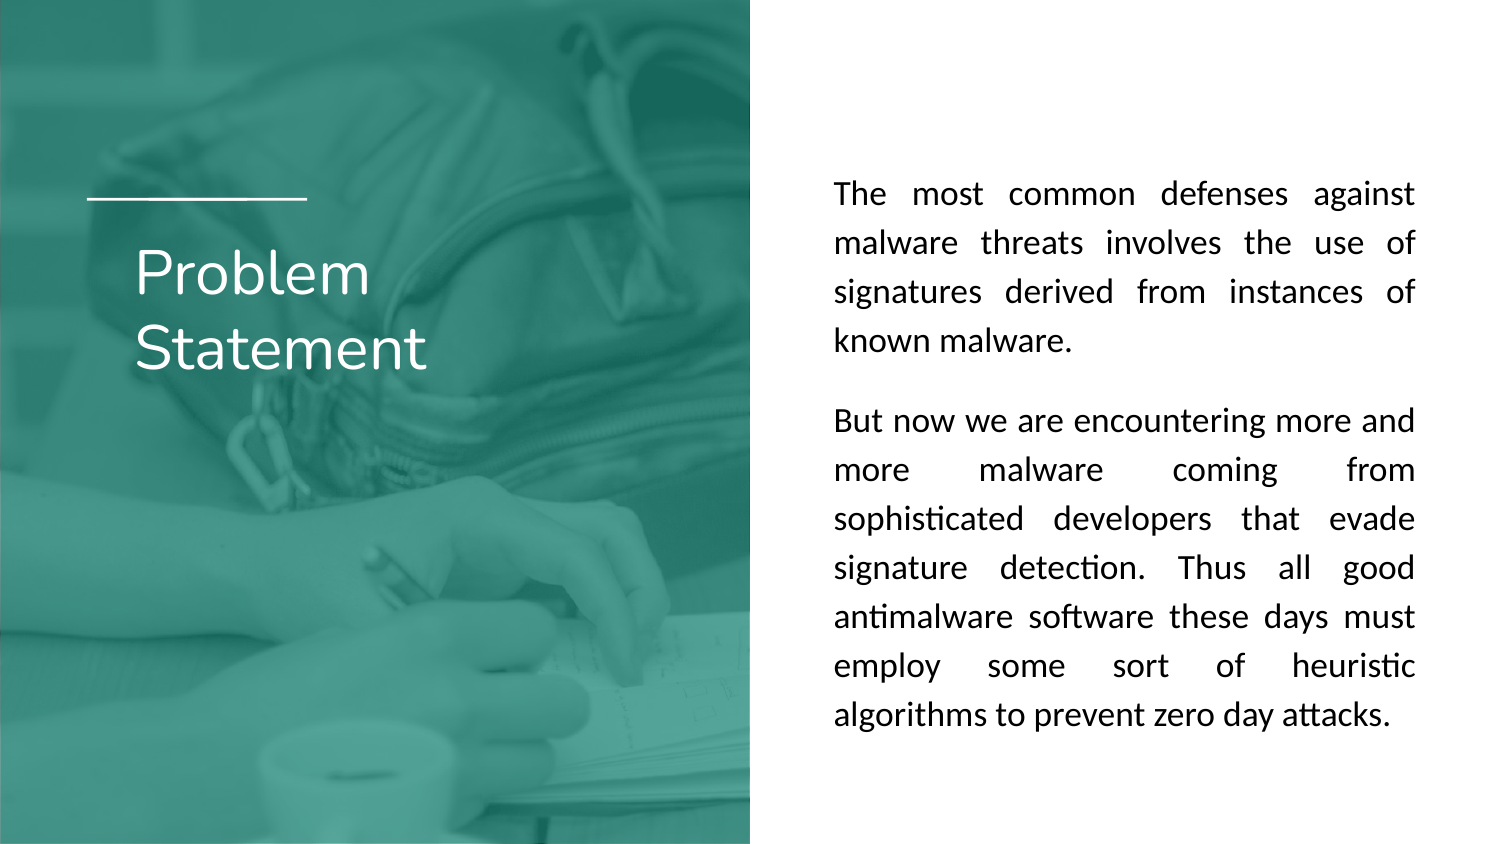

The most common defenses against malware threats involves the use of signatures derived from instances of known malware.

But now we are encountering more and more malware coming from sophisticated developers that evade signature detection. Thus all good antimalware software these days must employ some sort of heuristic algorithms to prevent zero day attacks.

Problem Statement
# Problem statement